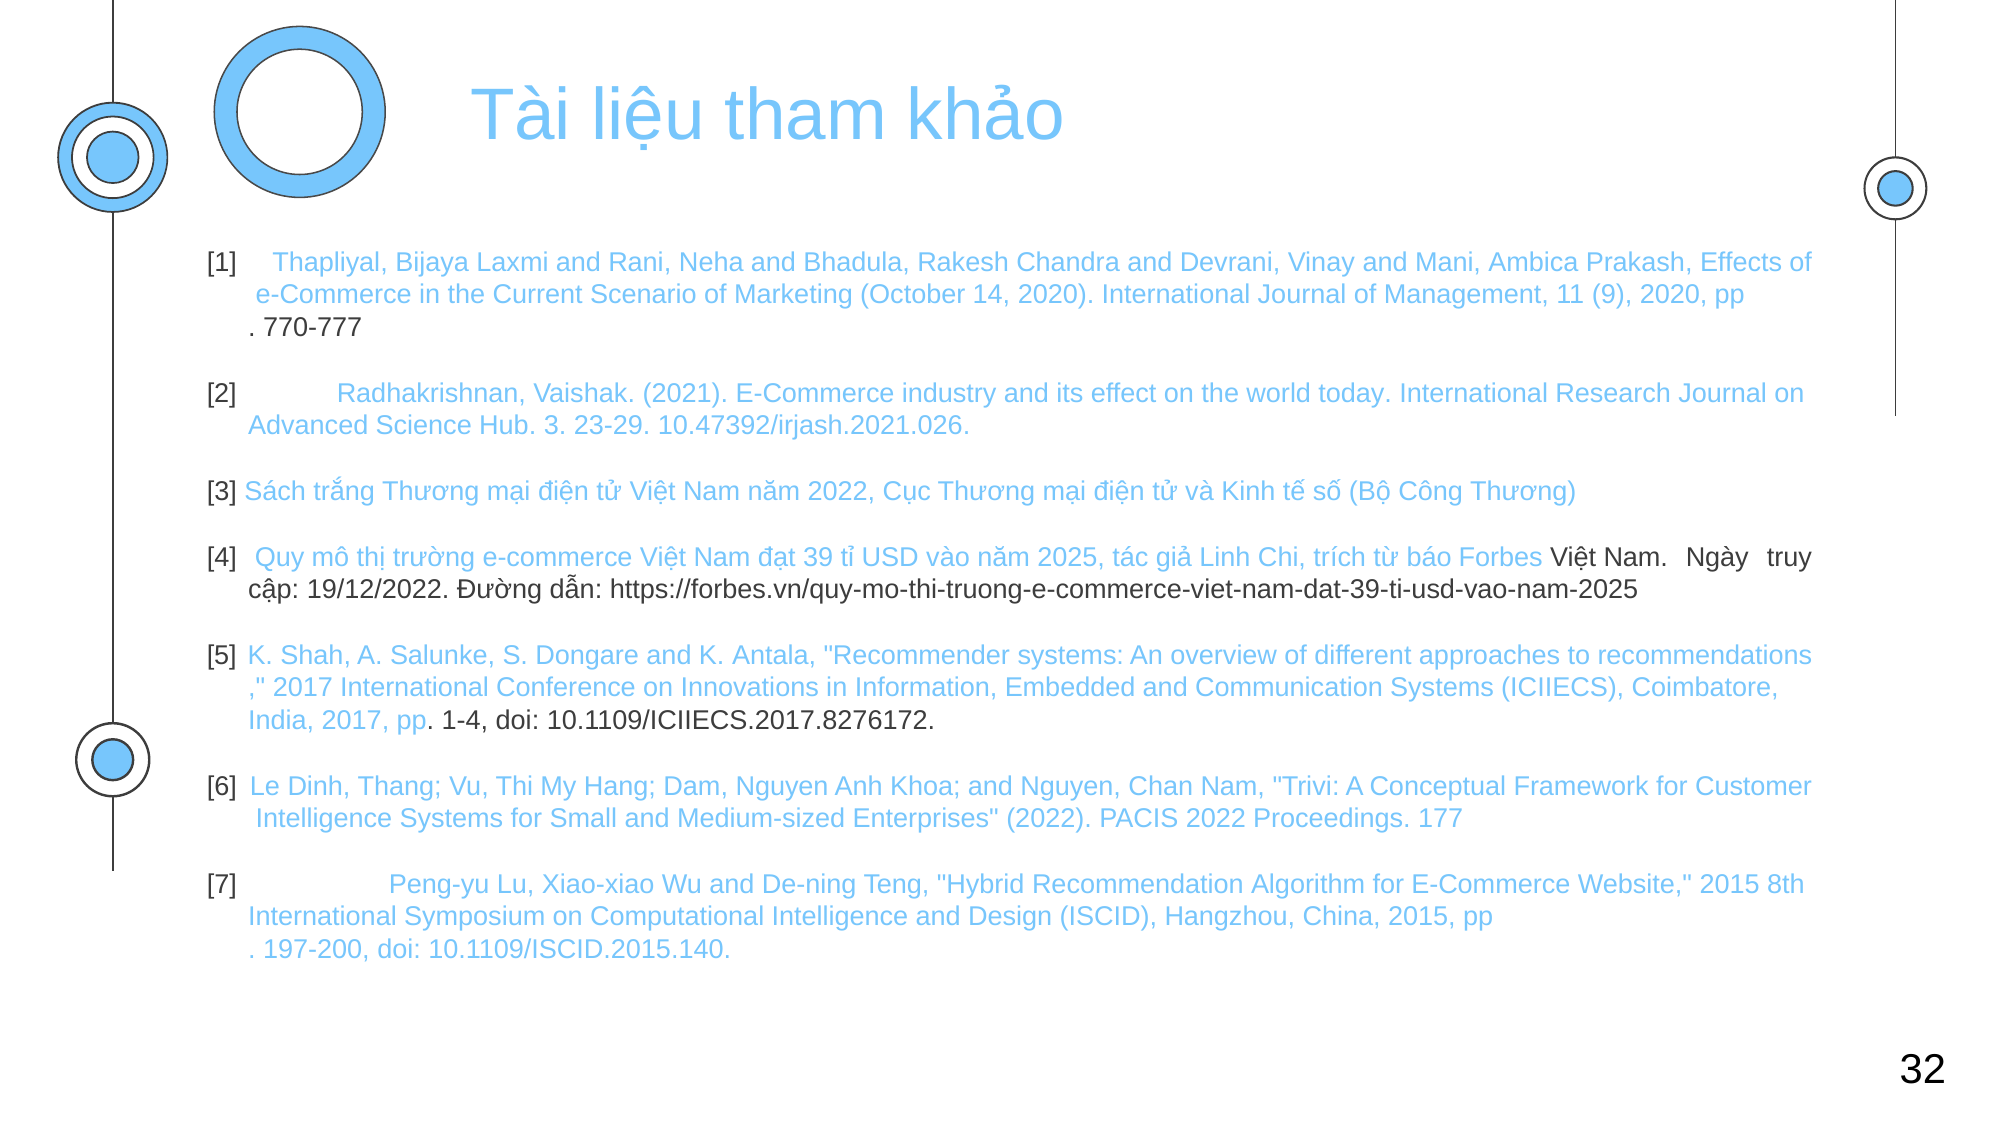

# Tài liệu tham khảo
[1] Thapliyal, Bijaya Laxmi and Rani, Neha and Bhadula, Rakesh Chandra and Devrani, Vinay and Mani, Ambica Prakash, Effects of e-Commerce in the Current Scenario of Marketing (October 14, 2020). International Journal of Management, 11 (9), 2020, pp. 770-777
[2] Radhakrishnan, Vaishak. (2021). E-Commerce industry and its effect on the world today. International Research Journal on Advanced Science Hub. 3. 23-29. 10.47392/irjash.2021.026.
[3] Sách trắng Thương mại điện tử Việt Nam năm 2022, Cục Thương mại điện tử và Kinh tế số (Bộ Công Thương)
[4] Quy mô thị trường e-commerce Việt Nam đạt 39 tỉ USD vào năm 2025, tác giả Linh Chi, trích từ báo Forbes Việt Nam. Ngày truy cập: 19/12/2022. Đường dẫn: https://forbes.vn/quy-mo-thi-truong-e-commerce-viet-nam-dat-39-ti-usd-vao-nam-2025
[5] K. Shah, A. Salunke, S. Dongare and K. Antala, "Recommender systems: An overview of different approaches to recommendations," 2017 International Conference on Innovations in Information, Embedded and Communication Systems (ICIIECS), Coimbatore, India, 2017, pp. 1-4, doi: 10.1109/ICIIECS.2017.8276172.
[6] Le Dinh, Thang; Vu, Thi My Hang; Dam, Nguyen Anh Khoa; and Nguyen, Chan Nam, "Trivi: A Conceptual Framework for Customer Intelligence Systems for Small and Medium-sized Enterprises" (2022). PACIS 2022 Proceedings. 177
[7] Peng-yu Lu, Xiao-xiao Wu and De-ning Teng, "Hybrid Recommendation Algorithm for E-Commerce Website," 2015 8th International Symposium on Computational Intelligence and Design (ISCID), Hangzhou, China, 2015, pp. 197-200, doi: 10.1109/ISCID.2015.140.
32